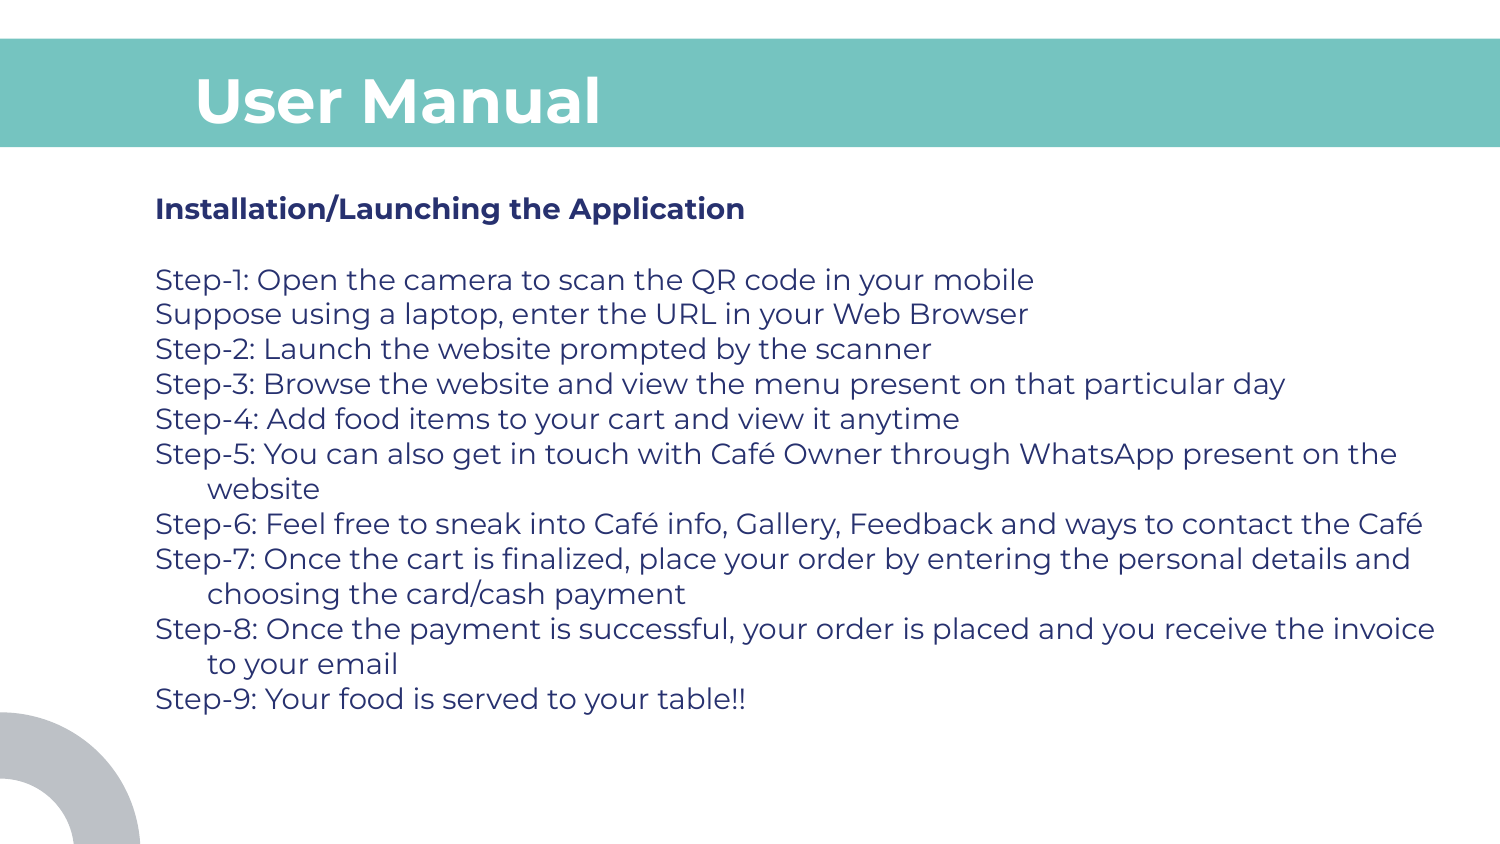

# User Manual
Installation/Launching the Application

Step-1: Open the camera to scan the QR code in your mobile
Suppose using a laptop, enter the URL in your Web Browser
Step-2: Launch the website prompted by the scanner
Step-3: Browse the website and view the menu present on that particular day
Step-4: Add food items to your cart and view it anytime
Step-5: You can also get in touch with Café Owner through WhatsApp present on the website
Step-6: Feel free to sneak into Café info, Gallery, Feedback and ways to contact the Café
Step-7: Once the cart is finalized, place your order by entering the personal details and choosing the card/cash payment
Step-8: Once the payment is successful, your order is placed and you receive the invoice to your email
Step-9: Your food is served to your table!!